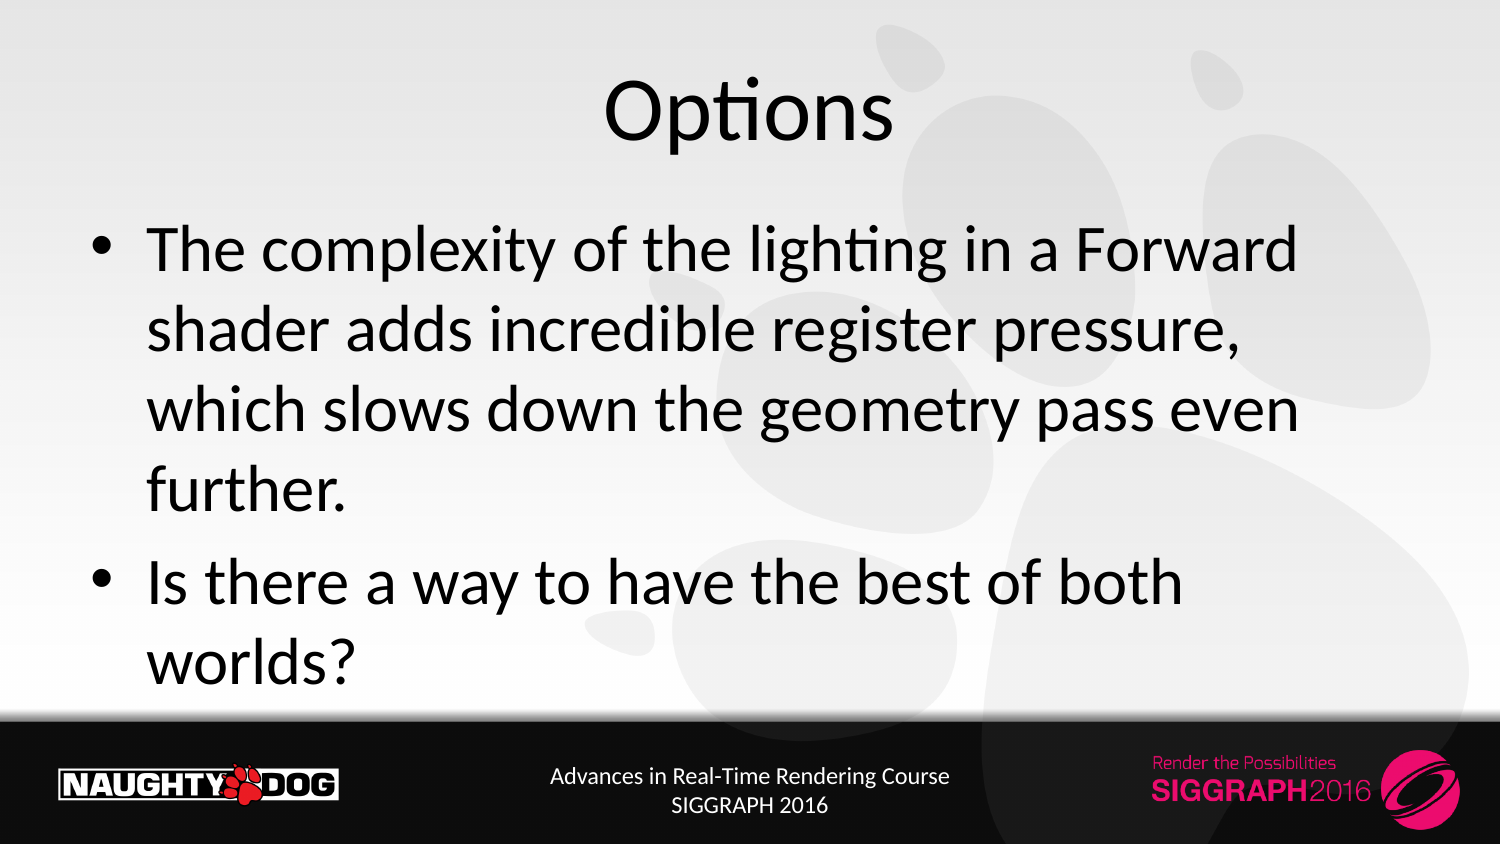

# Options
The complexity of the lighting in a Forward shader adds incredible register pressure, which slows down the geometry pass even further.
Is there a way to have the best of both worlds?